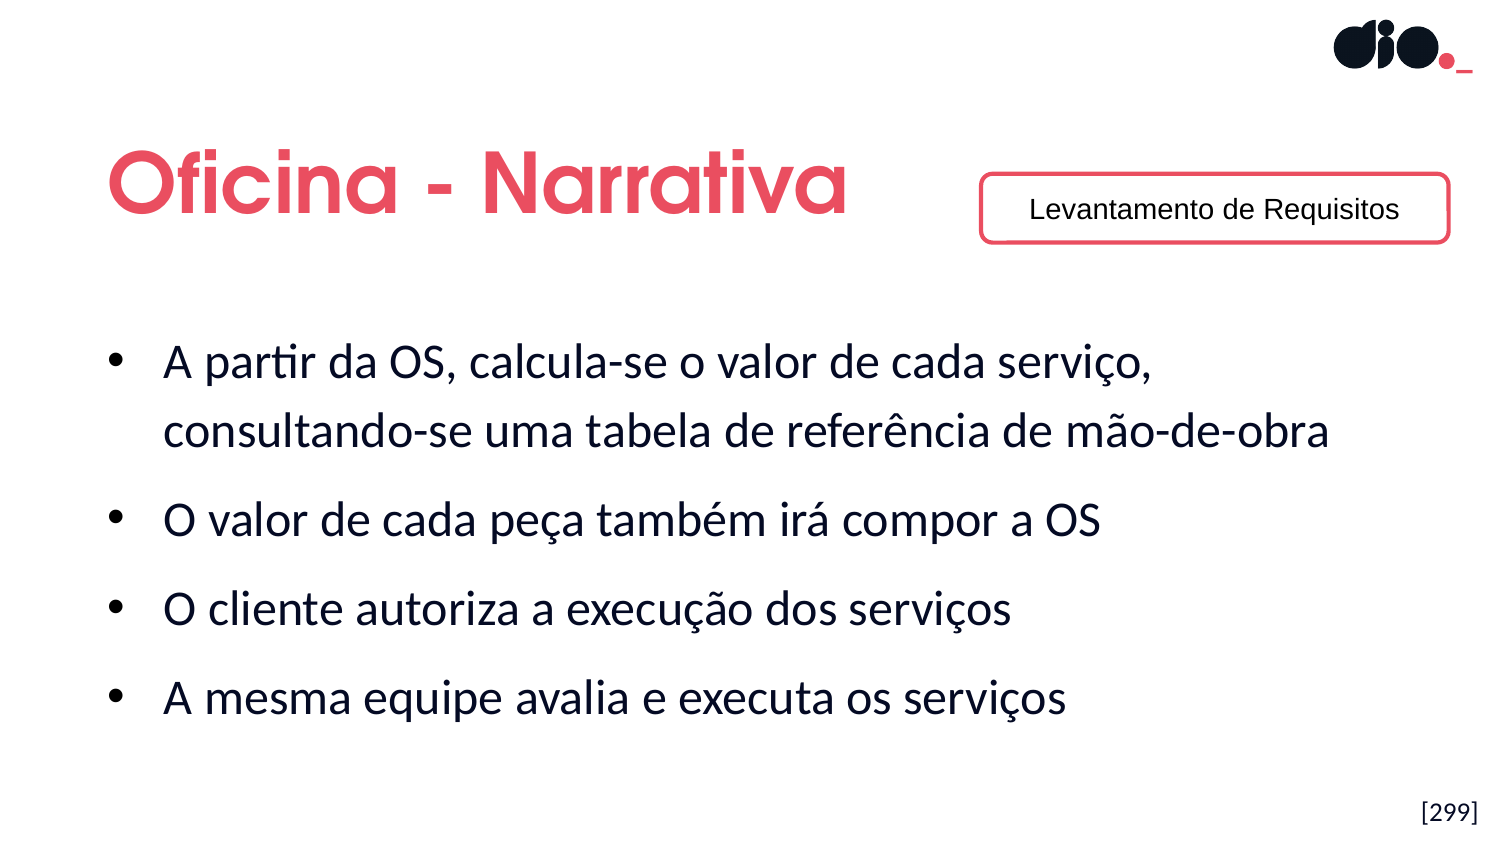

Oficina - Narrativa
Levantamento de Requisitos
A partir da OS, calcula-se o valor de cada serviço, consultando-se uma tabela de referência de mão-de-obra
O valor de cada peça também irá compor a OS
O cliente autoriza a execução dos serviços
A mesma equipe avalia e executa os serviços
[299]